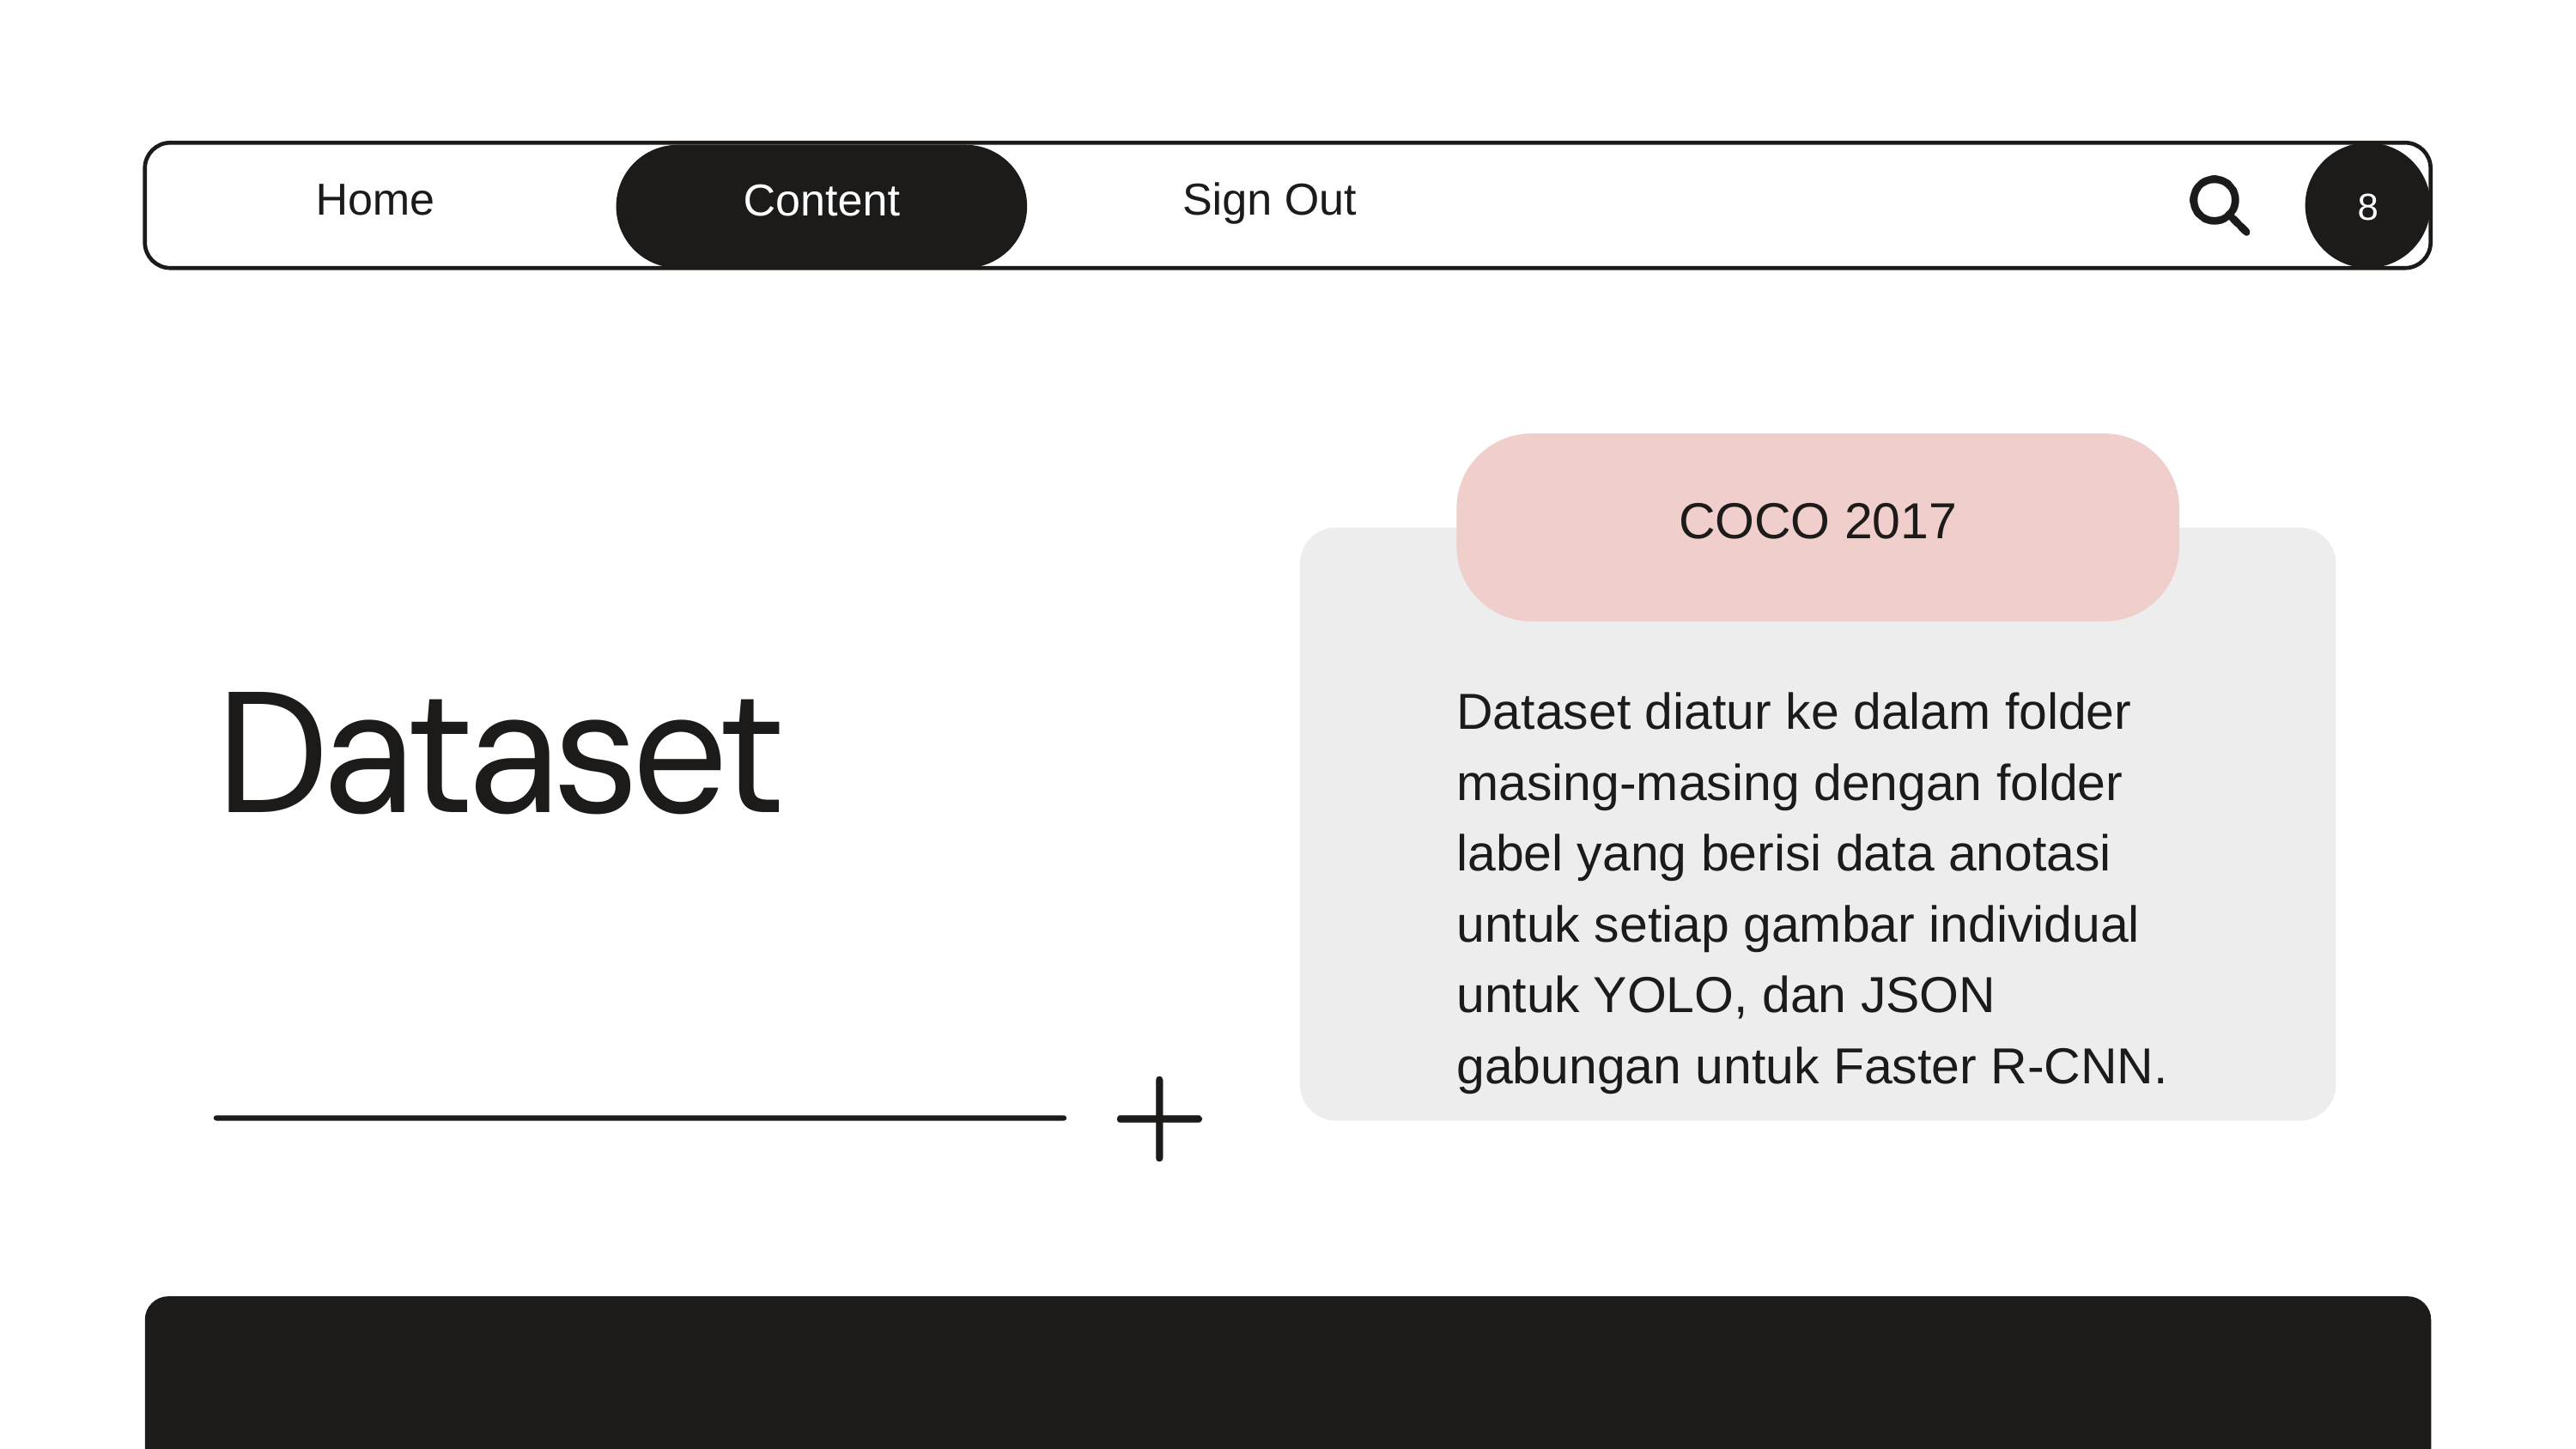

8

Content

Home

Sign Out

COCO 2017

Dataset diatur ke dalam folder masing-masing dengan folder label yang berisi data anotasi untuk setiap gambar individual untuk YOLO, dan JSON gabungan untuk Faster R-CNN.
Dataset